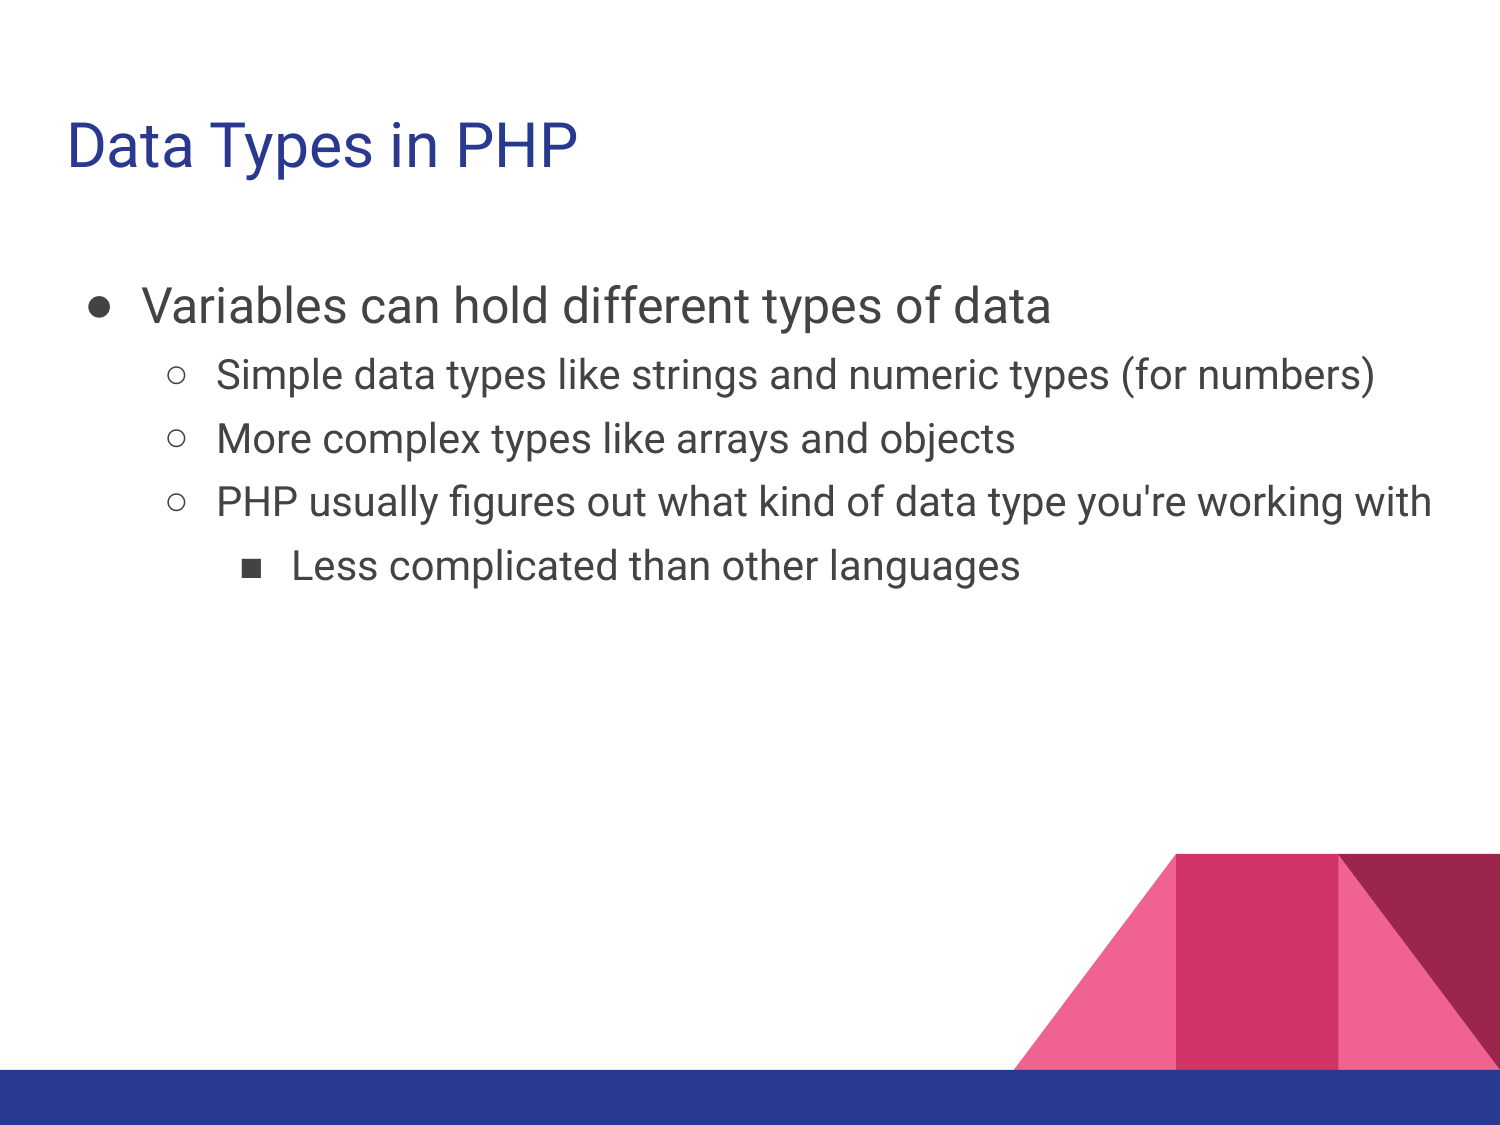

# Data Types in PHP
Variables can hold different types of data
Simple data types like strings and numeric types (for numbers)
More complex types like arrays and objects
PHP usually figures out what kind of data type you're working with
Less complicated than other languages